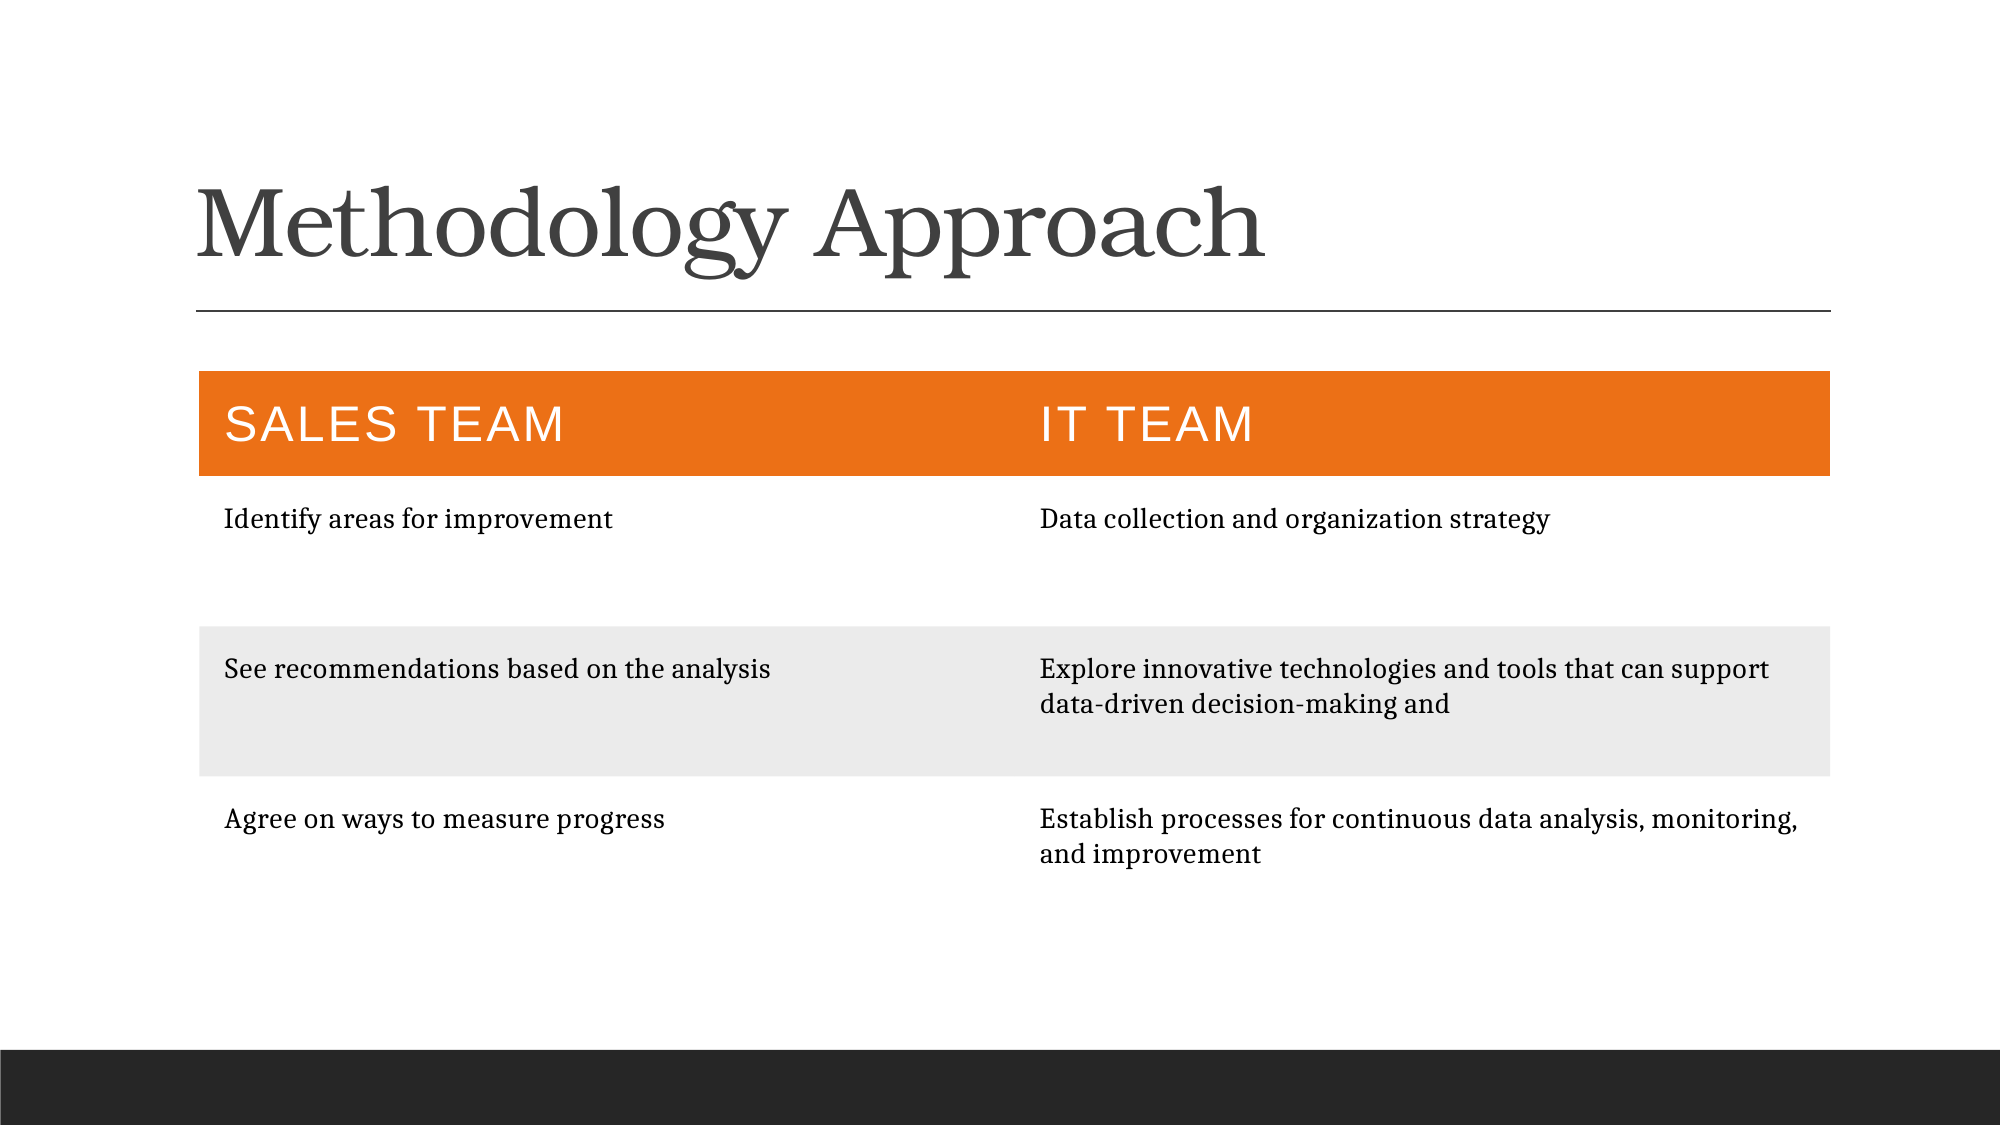

# Methodology Approach
| Sales team | IT TEAM |
| --- | --- |
| Identify areas for improvement | Data collection and organization strategy |
| See recommendations based on the analysis | Explore innovative technologies and tools that can support data-driven decision-making and |
| Agree on ways to measure progress | Establish processes for continuous data analysis, monitoring, and improvement |